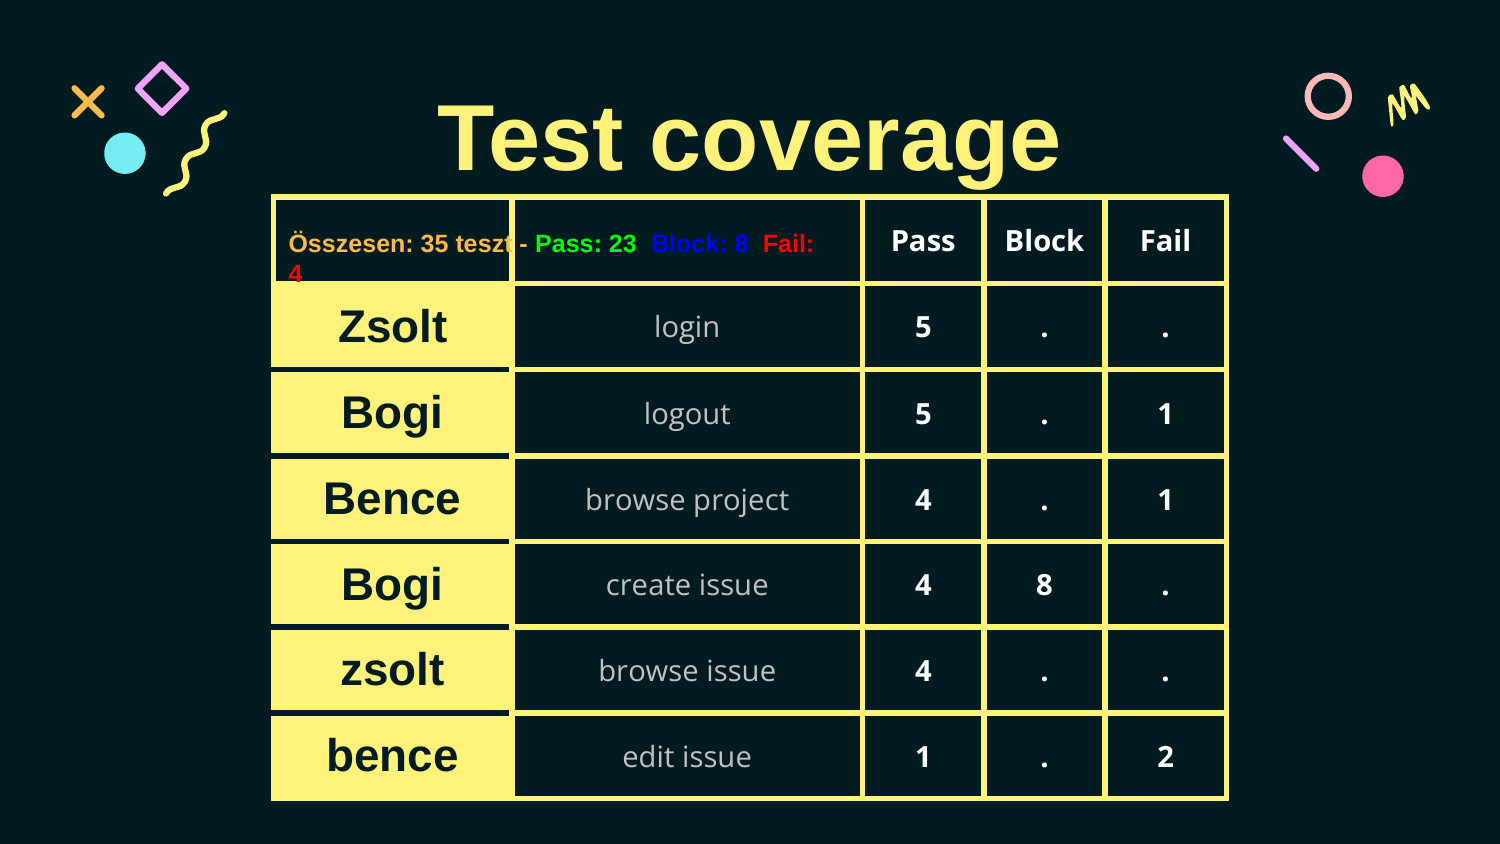

# Test coverage
|  |  | Pass | Block | Fail |
| --- | --- | --- | --- | --- |
| Zsolt | login | 5 | . | . |
| Bogi | logout | 5 | . | 1 |
| Bence | browse project | 4 | . | 1 |
| Bogi | create issue | 4 | 8 | . |
| zsolt | browse issue | 4 | . | . |
| bence | edit issue | 1 | . | 2 |
Összesen: 35 teszt - Pass: 23  Block: 8  Fail: 4